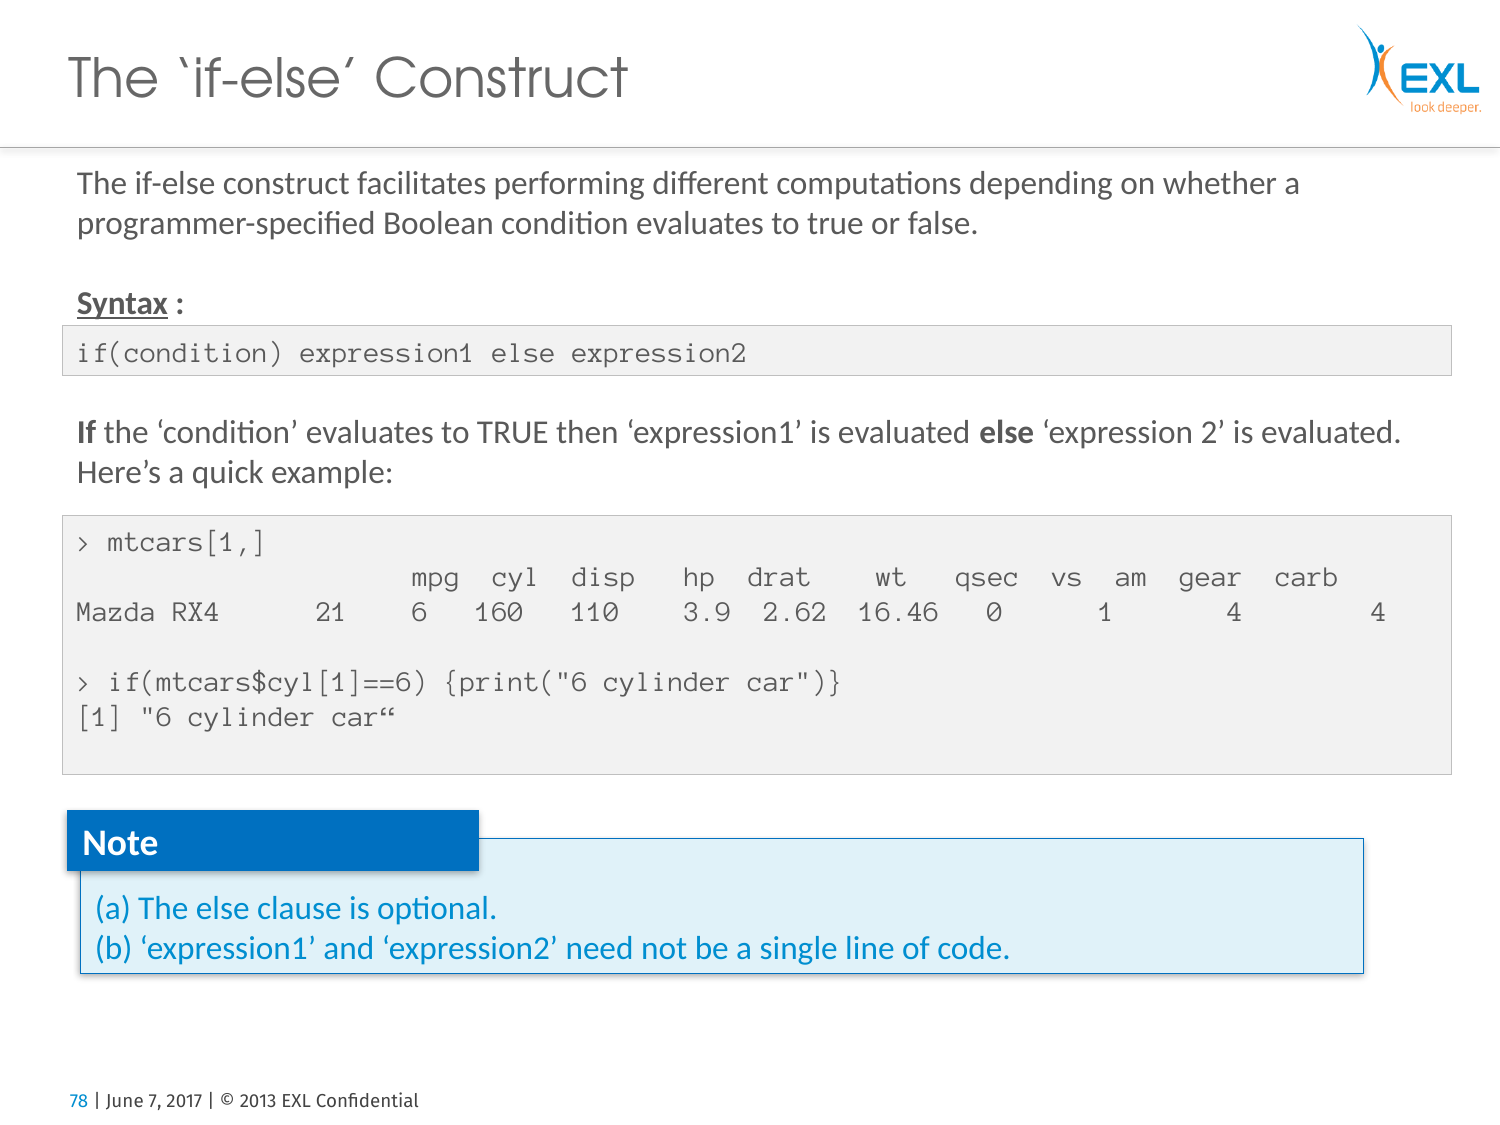

# The ‘if-else’ Construct
The if-else construct facilitates performing different computations depending on whether a programmer-specified Boolean condition evaluates to true or false.
Syntax :
if(condition) expression1 else expression2
If the ‘condition’ evaluates to TRUE then ‘expression1’ is evaluated else ‘expression 2’ is evaluated. Here’s a quick example:
> mtcars[1,]
                     mpg  cyl  disp   hp  drat    wt   qsec  vs  am  gear  carb
Mazda RX4      21    6   160   110    3.9  2.62  16.46   0      1       4        4

> if(mtcars$cyl[1]==6) {print("6 cylinder car")}
[1] "6 cylinder car“

Note

(a) The else clause is optional.
(b) ‘expression1’ and ‘expression2’ need not be a single line of code.